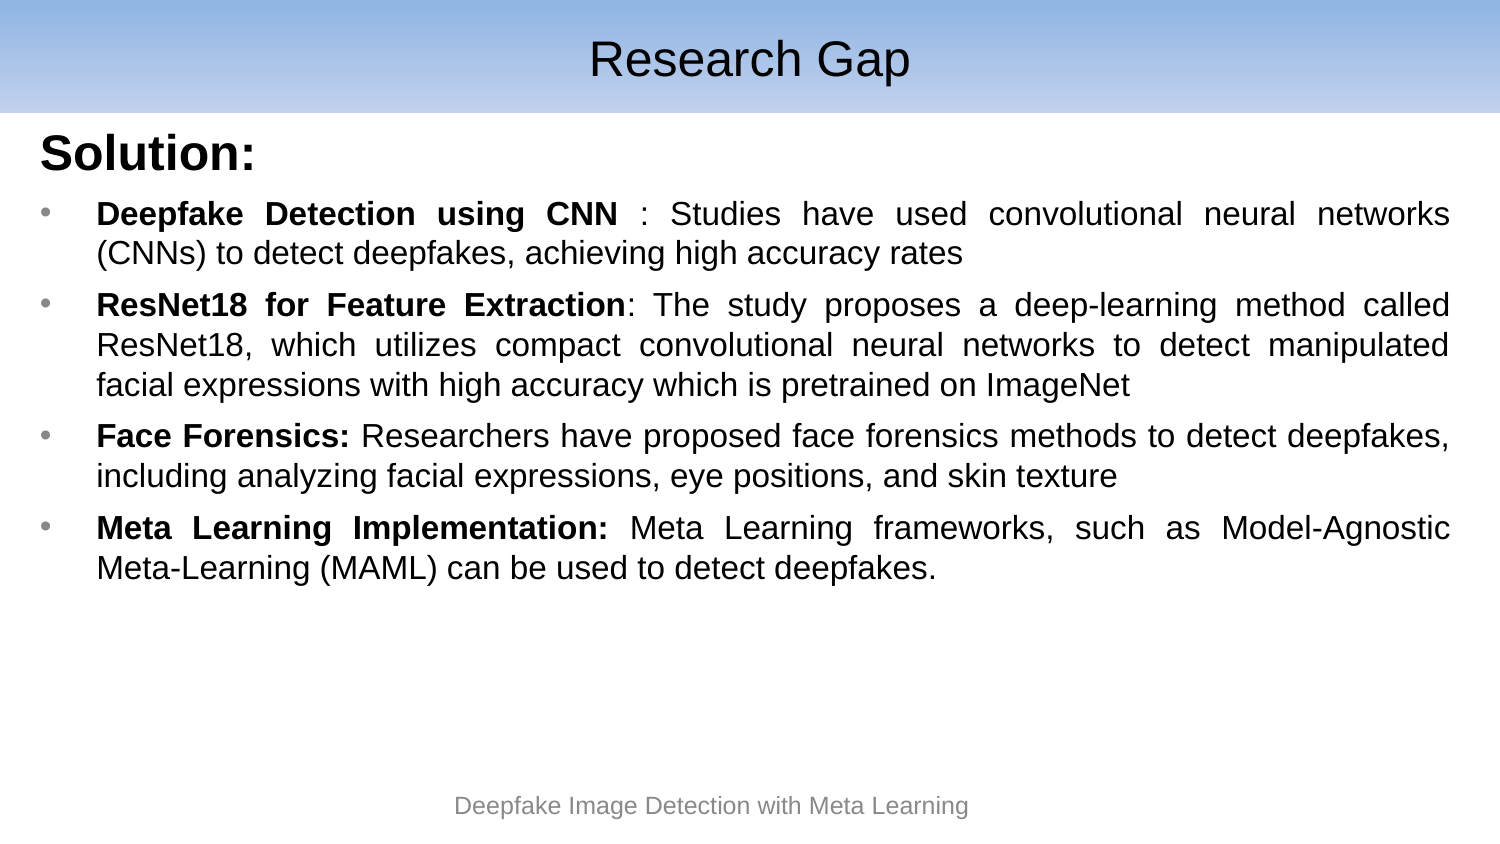

# Research Gap
Solution:
Deepfake Detection using CNN : Studies have used convolutional neural networks (CNNs) to detect deepfakes, achieving high accuracy rates
ResNet18 for Feature Extraction: The study proposes a deep-learning method called ResNet18, which utilizes compact convolutional neural networks to detect manipulated facial expressions with high accuracy which is pretrained on ImageNet
Face Forensics: Researchers have proposed face forensics methods to detect deepfakes, including analyzing facial expressions, eye positions, and skin texture
Meta Learning Implementation: Meta Learning frameworks, such as Model-Agnostic Meta-Learning (MAML) can be used to detect deepfakes.

Deepfake Image Detection with Meta Learning